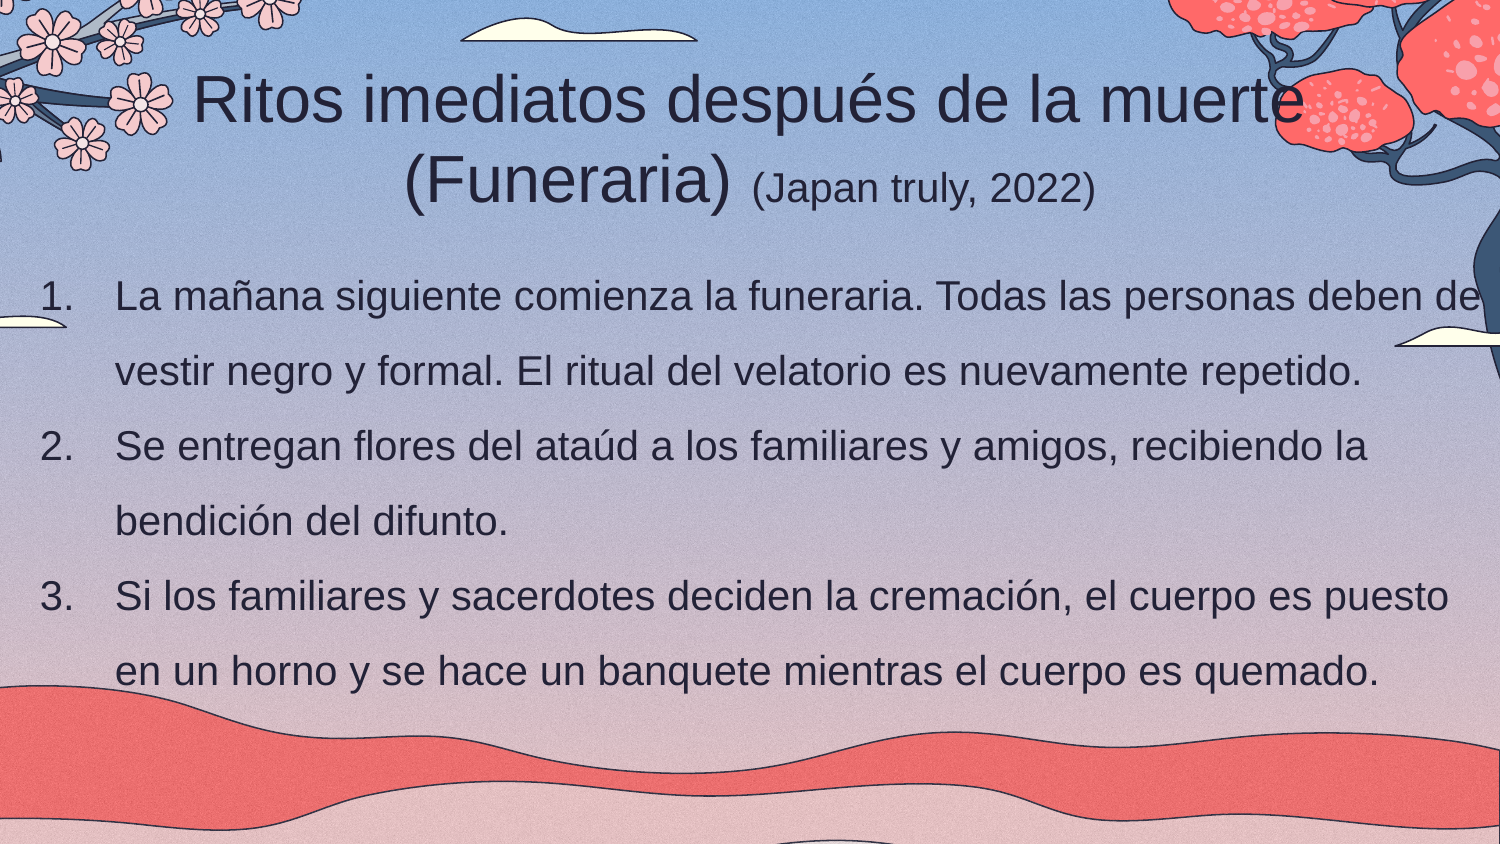

# Ritos imediatos después de la muerte (Funeraria) (Japan truly, 2022)
La mañana siguiente comienza la funeraria. Todas las personas deben de vestir negro y formal. El ritual del velatorio es nuevamente repetido.
Se entregan flores del ataúd a los familiares y amigos, recibiendo la bendición del difunto.
Si los familiares y sacerdotes deciden la cremación, el cuerpo es puesto en un horno y se hace un banquete mientras el cuerpo es quemado.